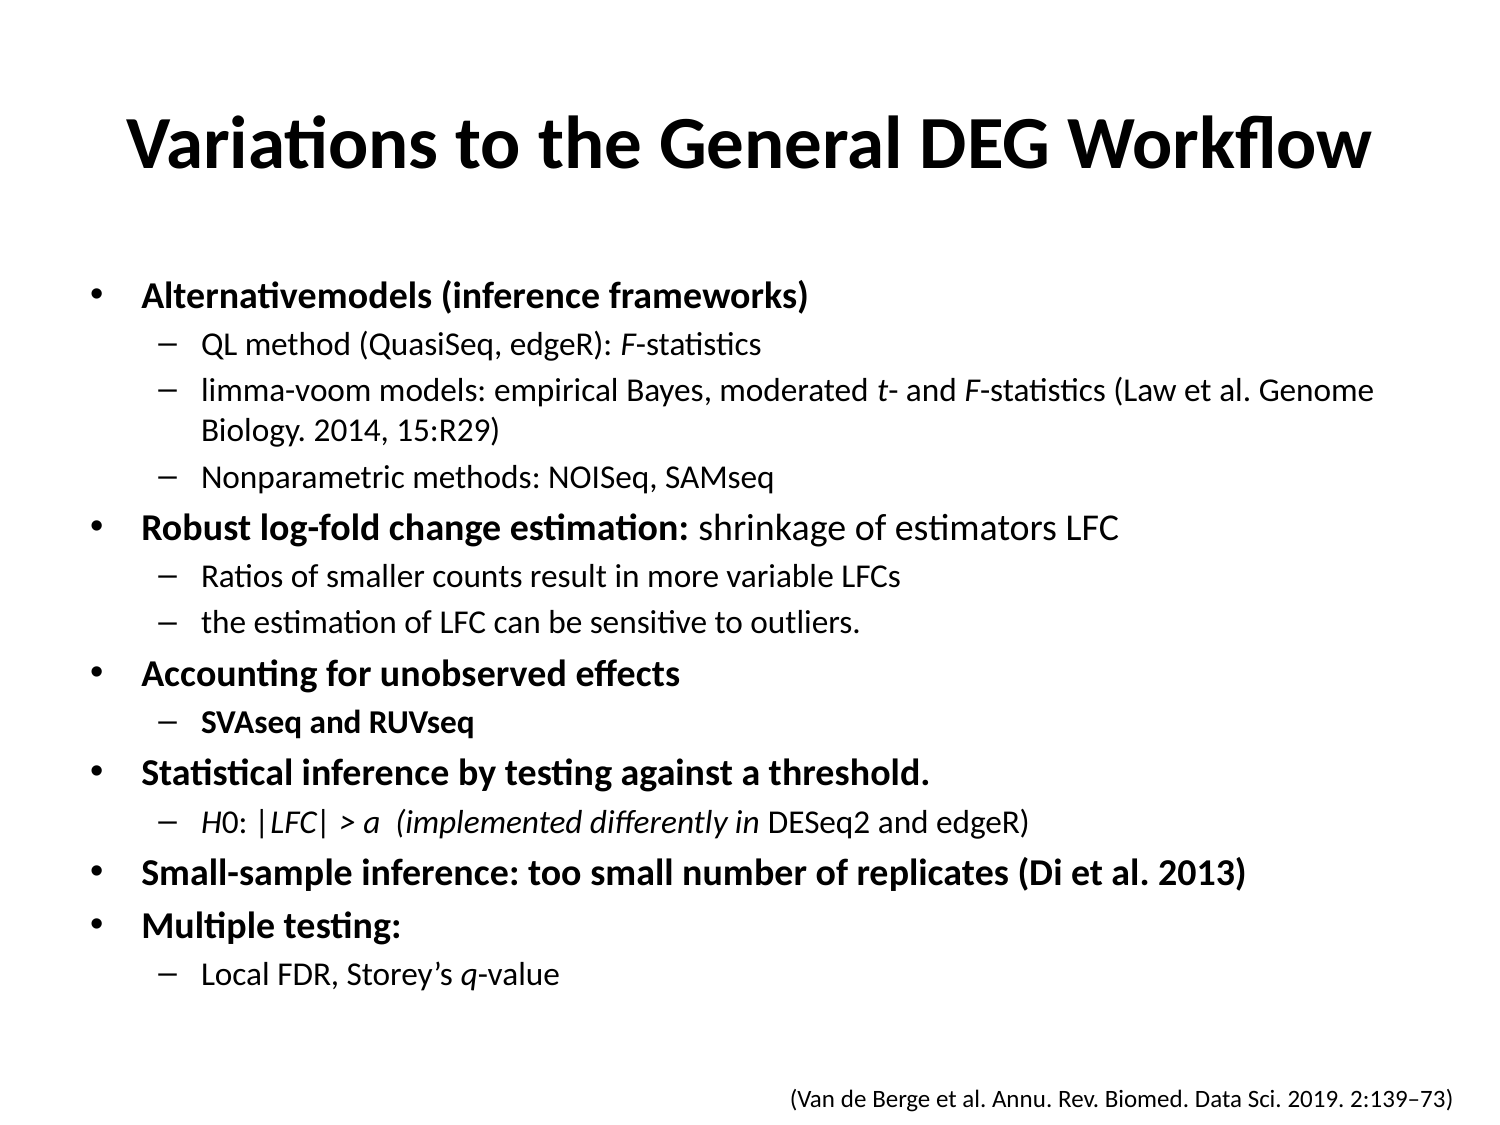

# Variations to the General DEG Workflow
Alternativemodels (inference frameworks)
QL method (QuasiSeq, edgeR): F-statistics
limma-voom models: empirical Bayes, moderated t- and F-statistics (Law et al. Genome Biology. 2014, 15:R29)
Nonparametric methods: NOISeq, SAMseq
Robust log-fold change estimation: shrinkage of estimators LFC
Ratios of smaller counts result in more variable LFCs
the estimation of LFC can be sensitive to outliers.
Accounting for unobserved effects
SVAseq and RUVseq
Statistical inference by testing against a threshold.
H0: |LFC| > a  (implemented differently in DESeq2 and edgeR)
Small-sample inference: too small number of replicates (Di et al. 2013)
Multiple testing:
Local FDR, Storey’s q-value
(Van de Berge et al. Annu. Rev. Biomed. Data Sci. 2019. 2:139–73)